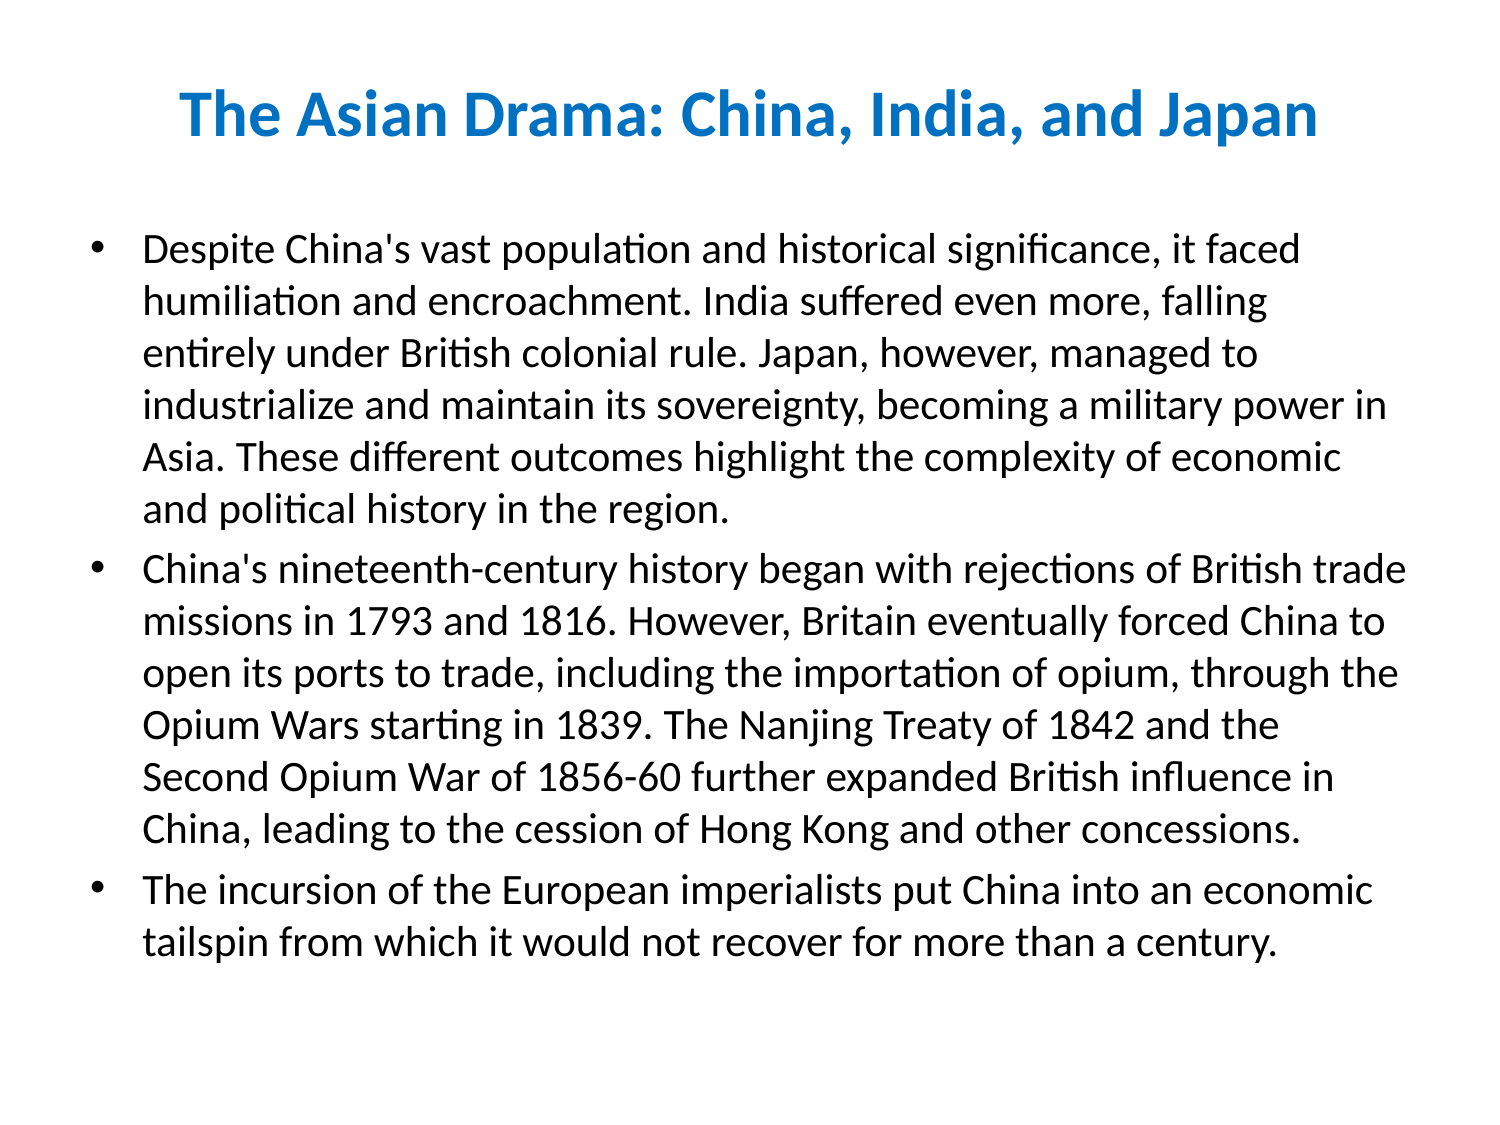

# The Asian Drama: China, India, and Japan
Despite China's vast population and historical significance, it faced humiliation and encroachment. India suffered even more, falling entirely under British colonial rule. Japan, however, managed to industrialize and maintain its sovereignty, becoming a military power in Asia. These different outcomes highlight the complexity of economic and political history in the region.
China's nineteenth-century history began with rejections of British trade missions in 1793 and 1816. However, Britain eventually forced China to open its ports to trade, including the importation of opium, through the Opium Wars starting in 1839. The Nanjing Treaty of 1842 and the Second Opium War of 1856-60 further expanded British influence in China, leading to the cession of Hong Kong and other concessions.
The incursion of the European imperialists put China into an economic tailspin from which it would not recover for more than a century.